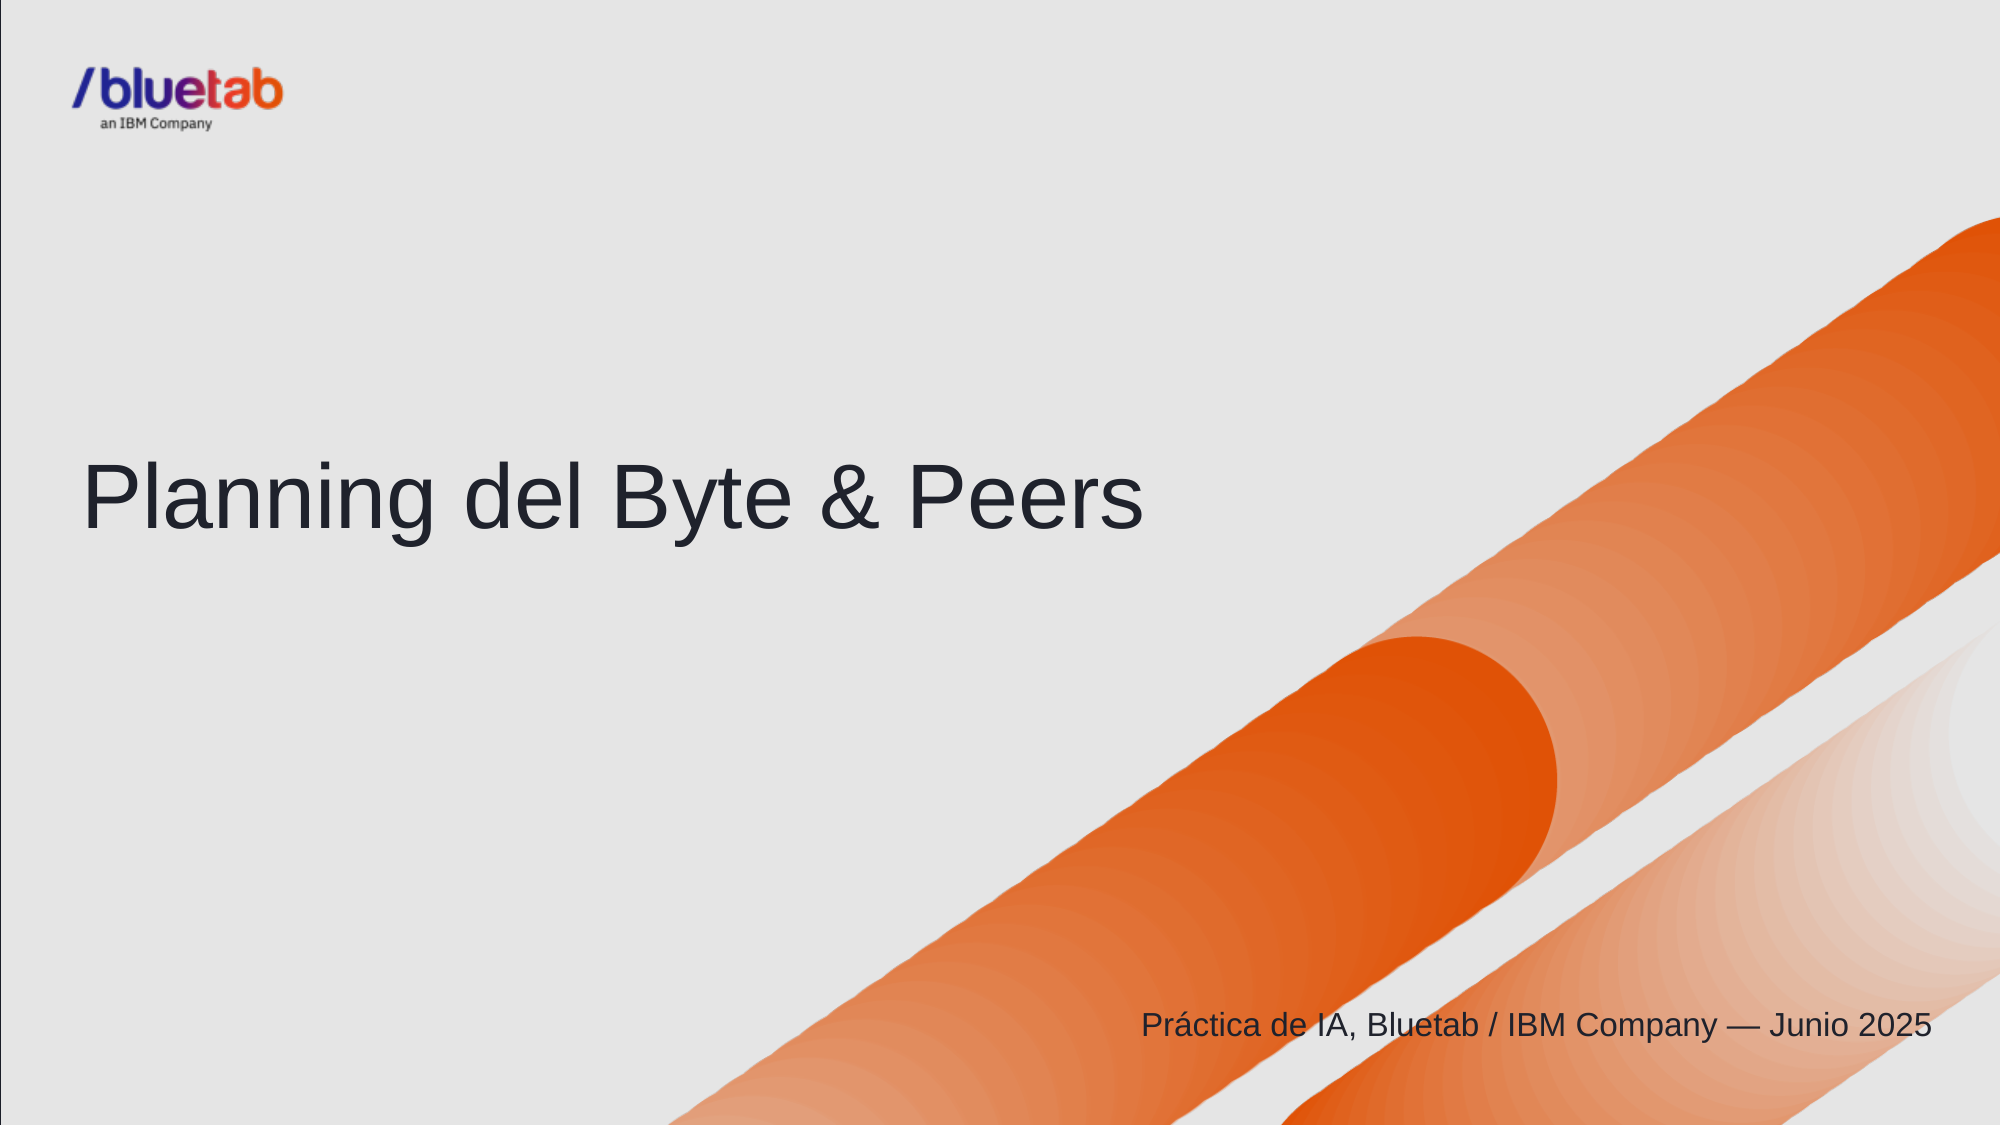

Planning del Byte & Peers
Práctica de IA, Bluetab / IBM Company — Junio 2025